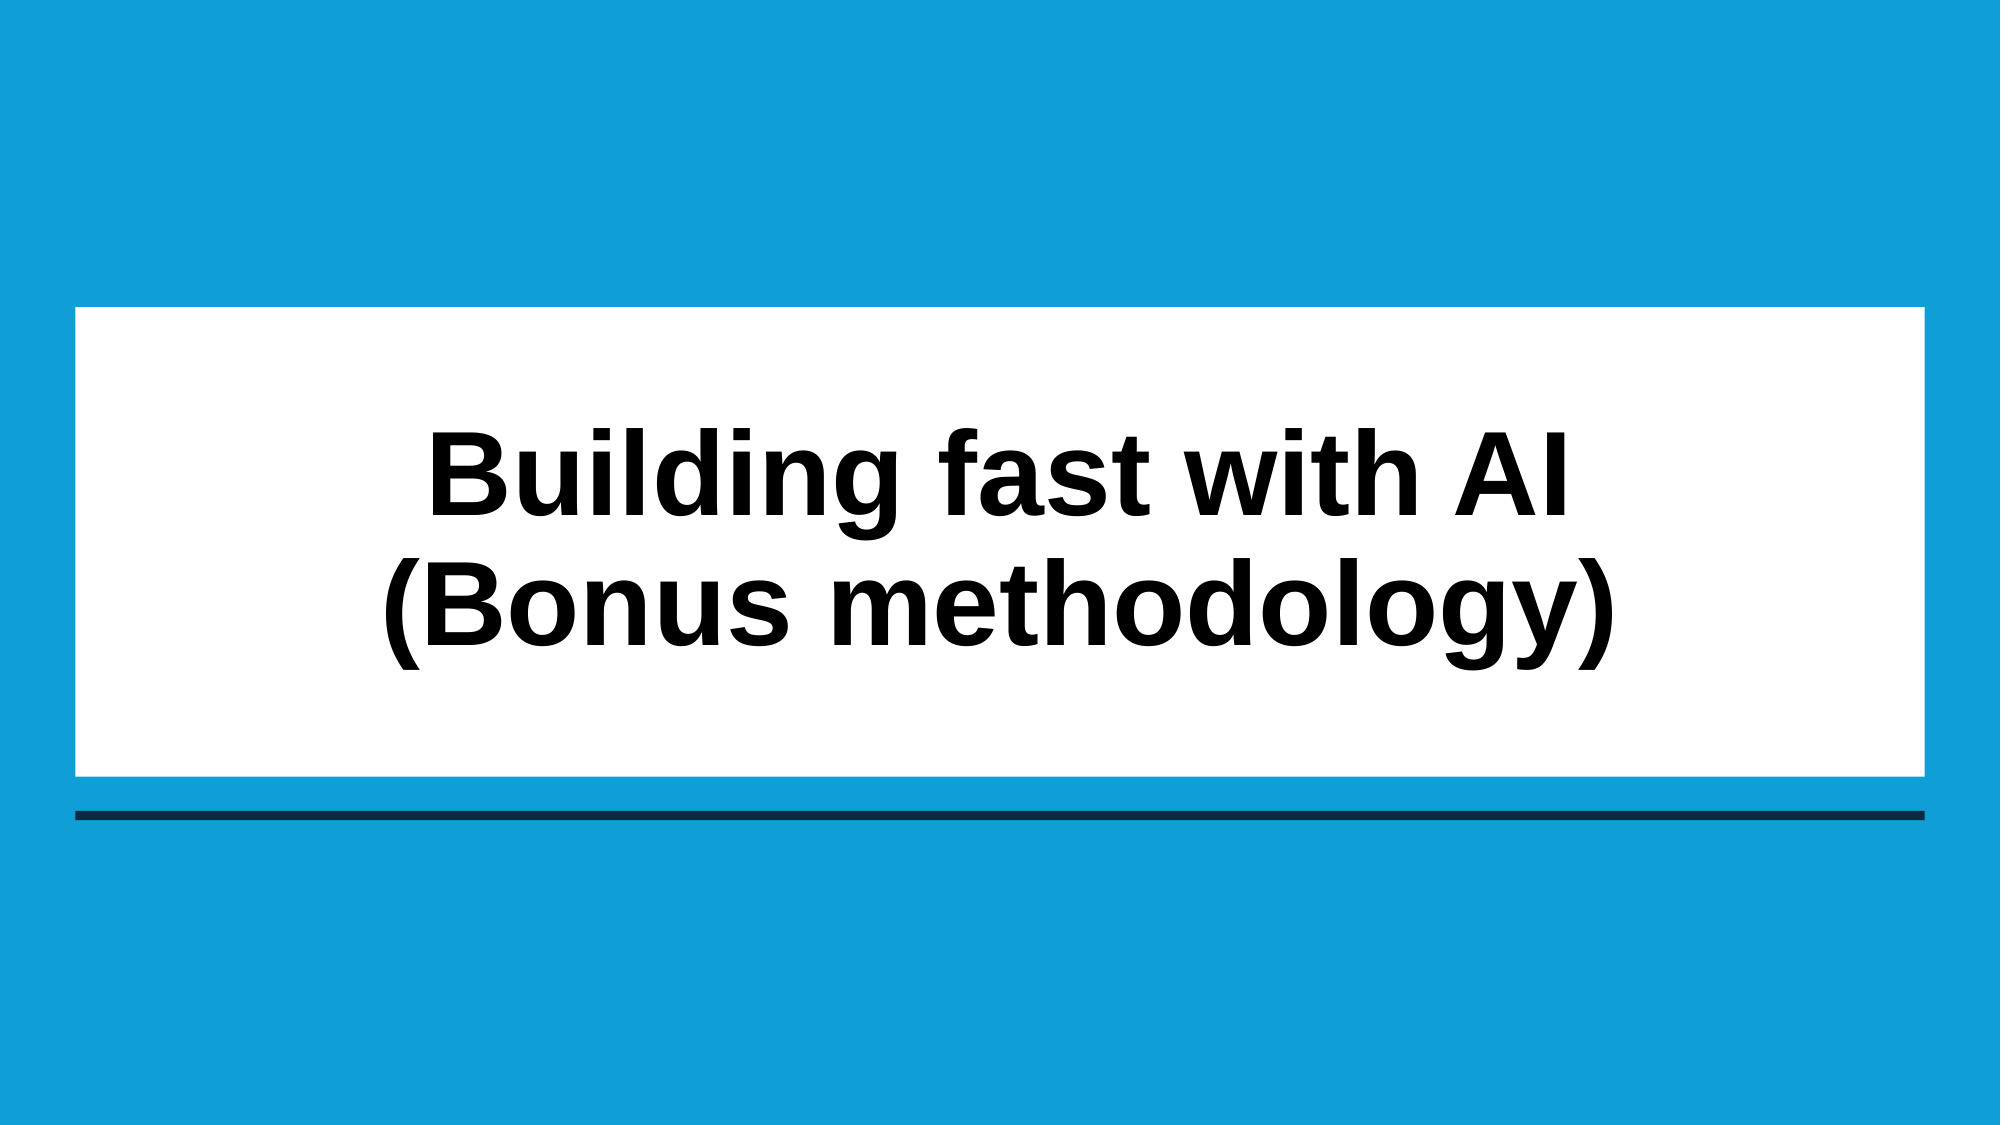

# Building fast with AI
(Bonus methodology)